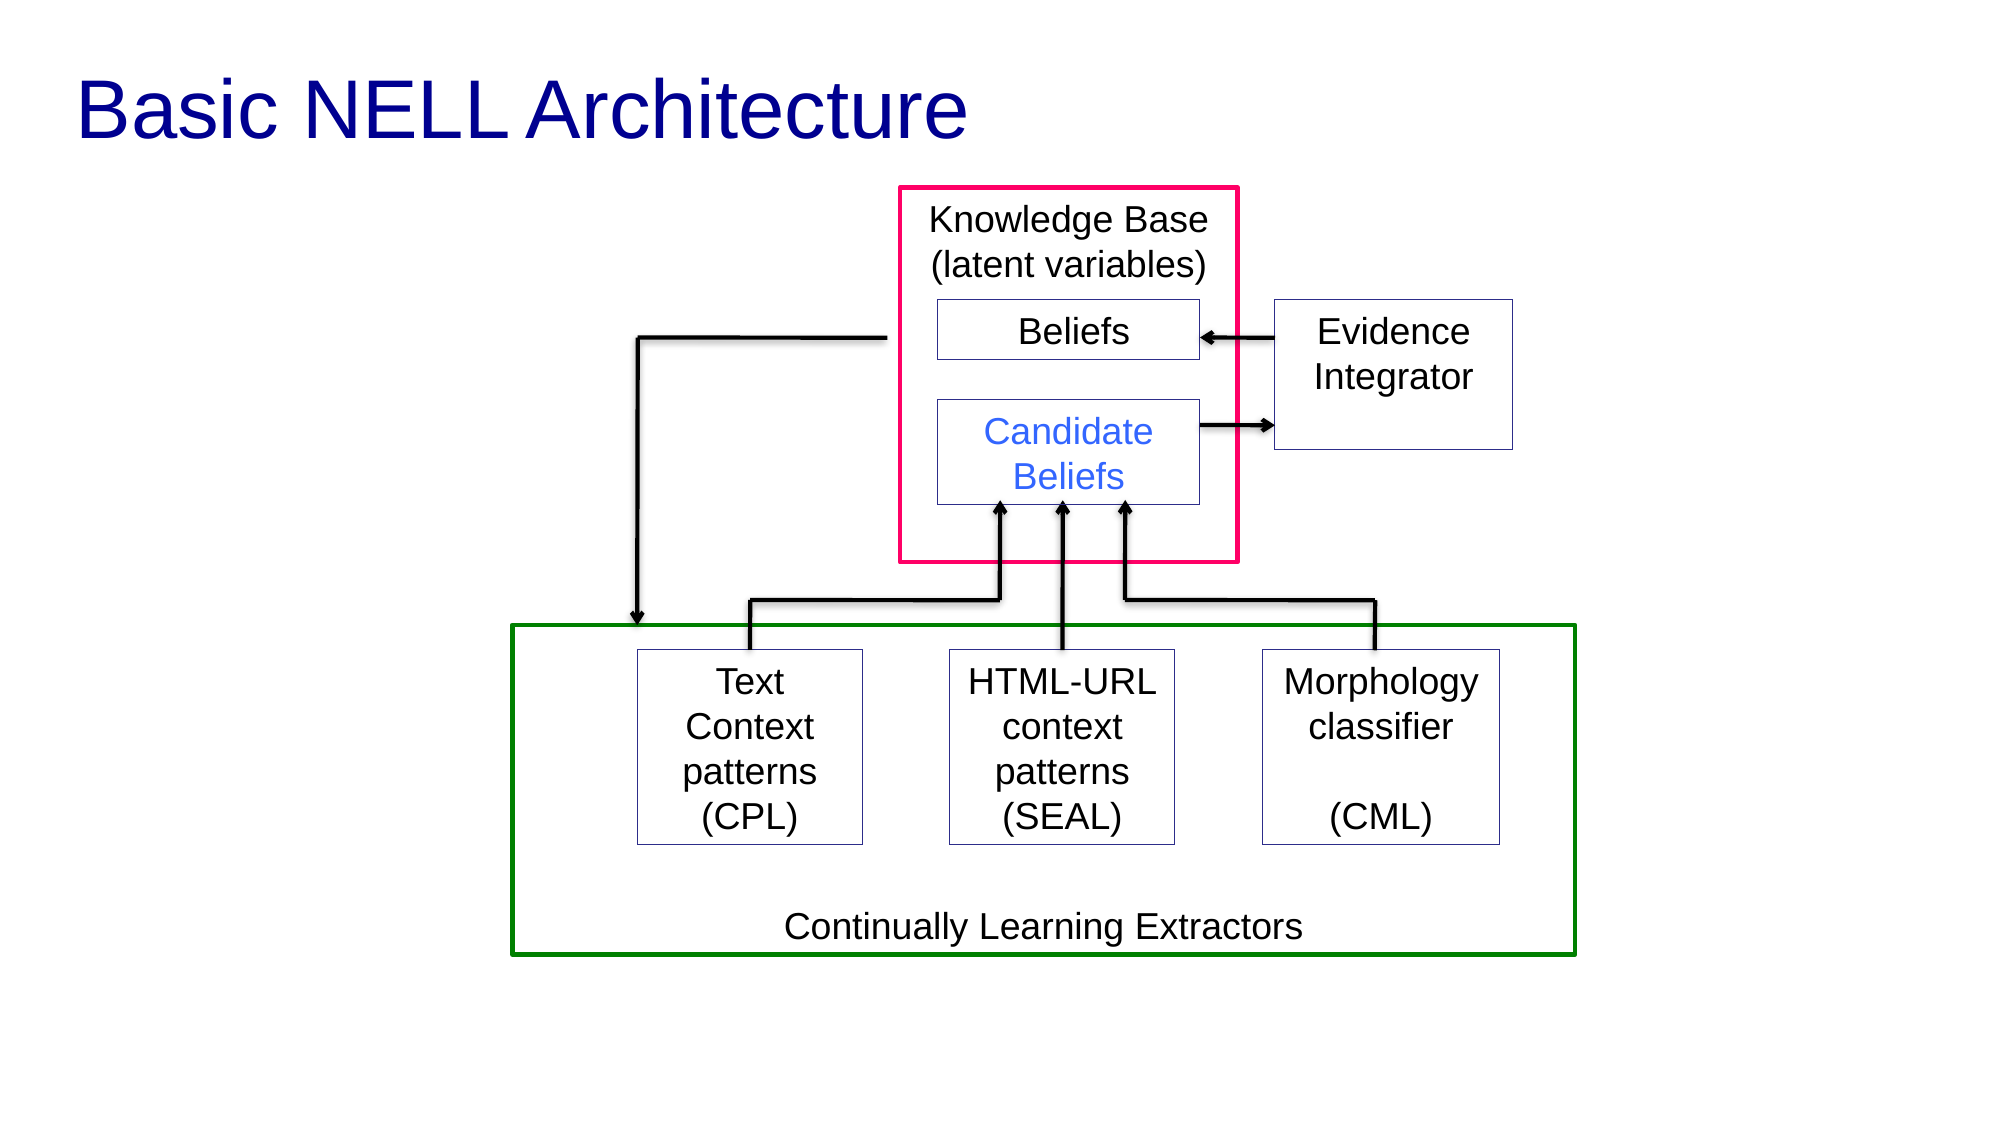

# Basic NELL Architecture
Knowledge Base
(latent variables)

 Beliefs
Evidence Integrator

Candidate
Beliefs

Continually Learning Extractors
Text Context patterns
(CPL)
HTML-URL
context patterns
(SEAL)
Morphology
classifier

(CML)